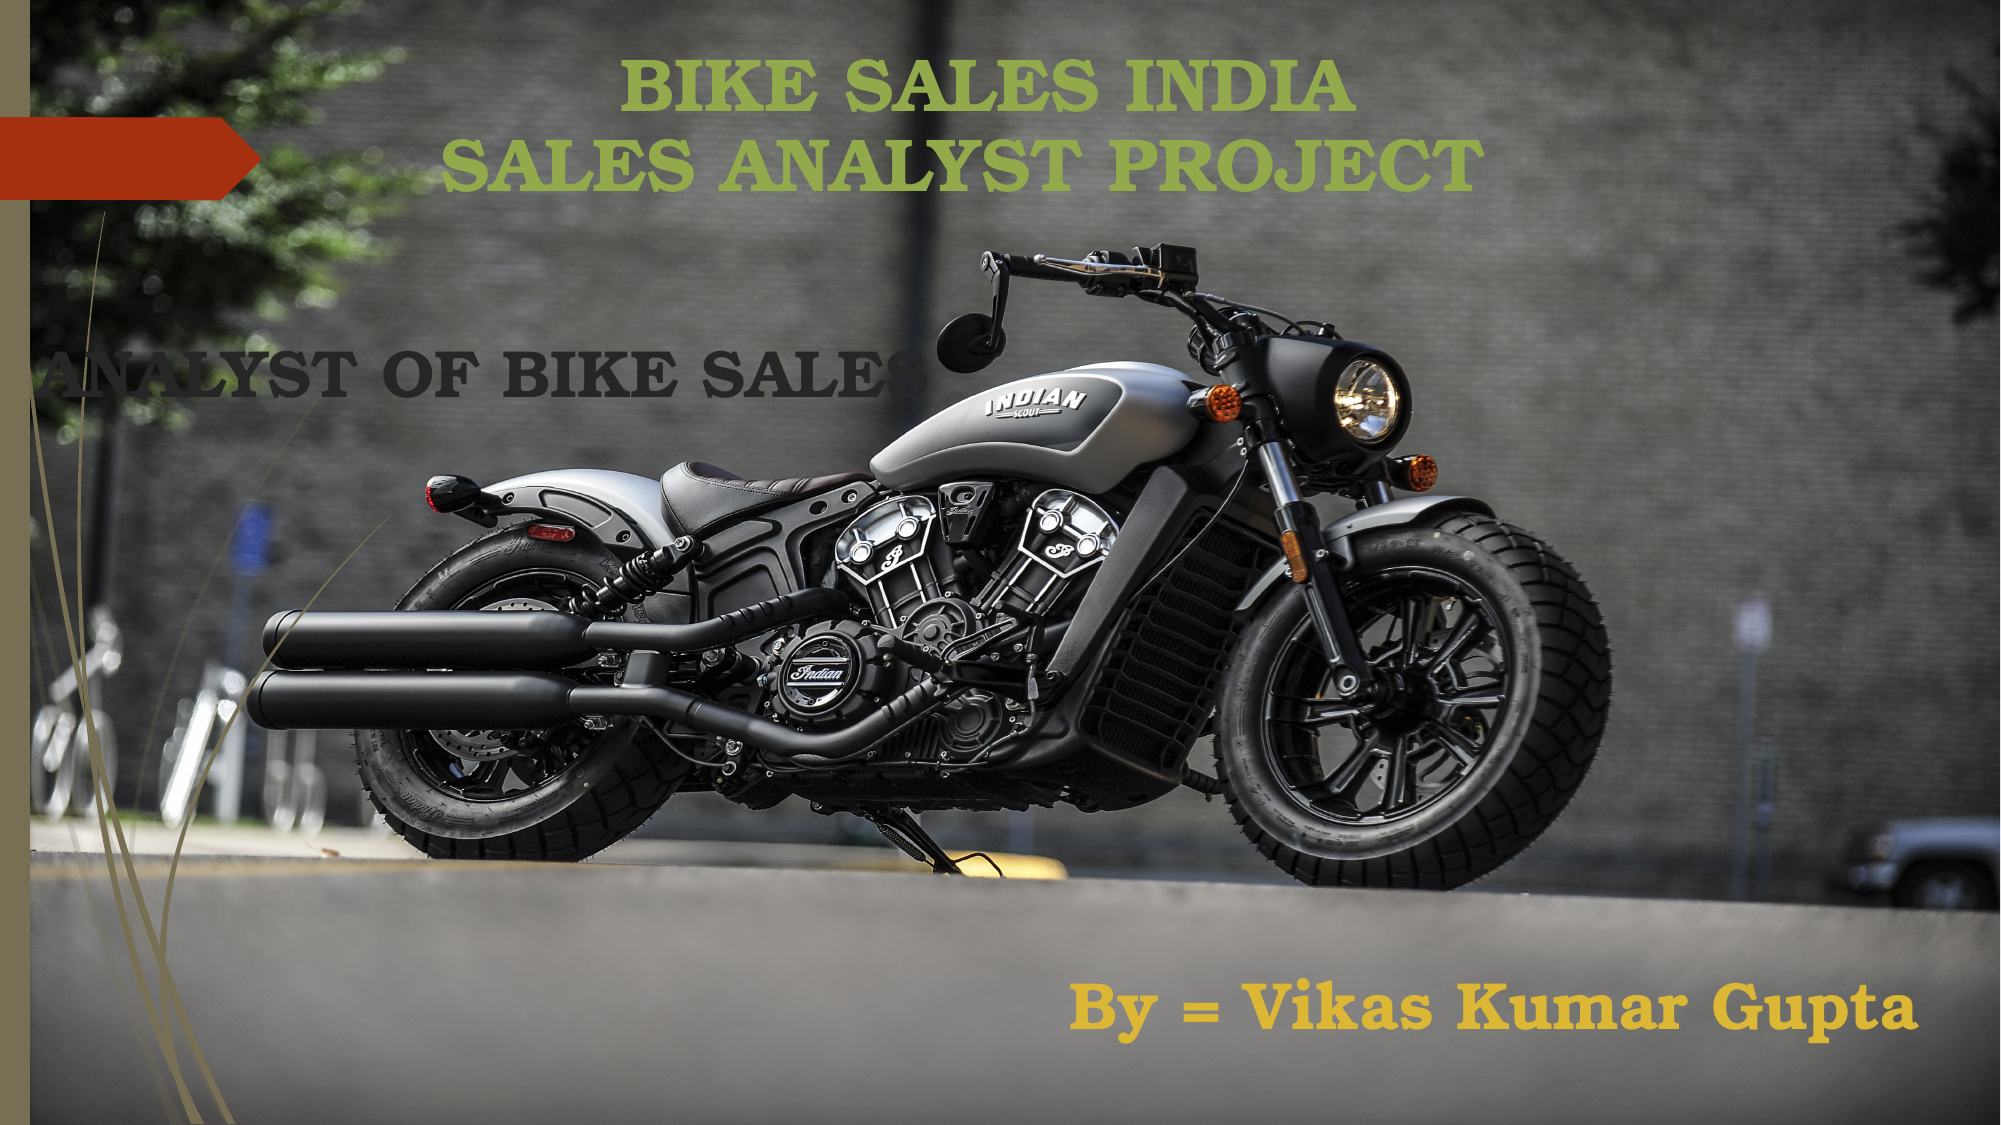

BIKE SALES INDIA
SALES ANALYST PROJECT
ANALYST OF BIKE SALES
By = Vikas Kumar Gupta